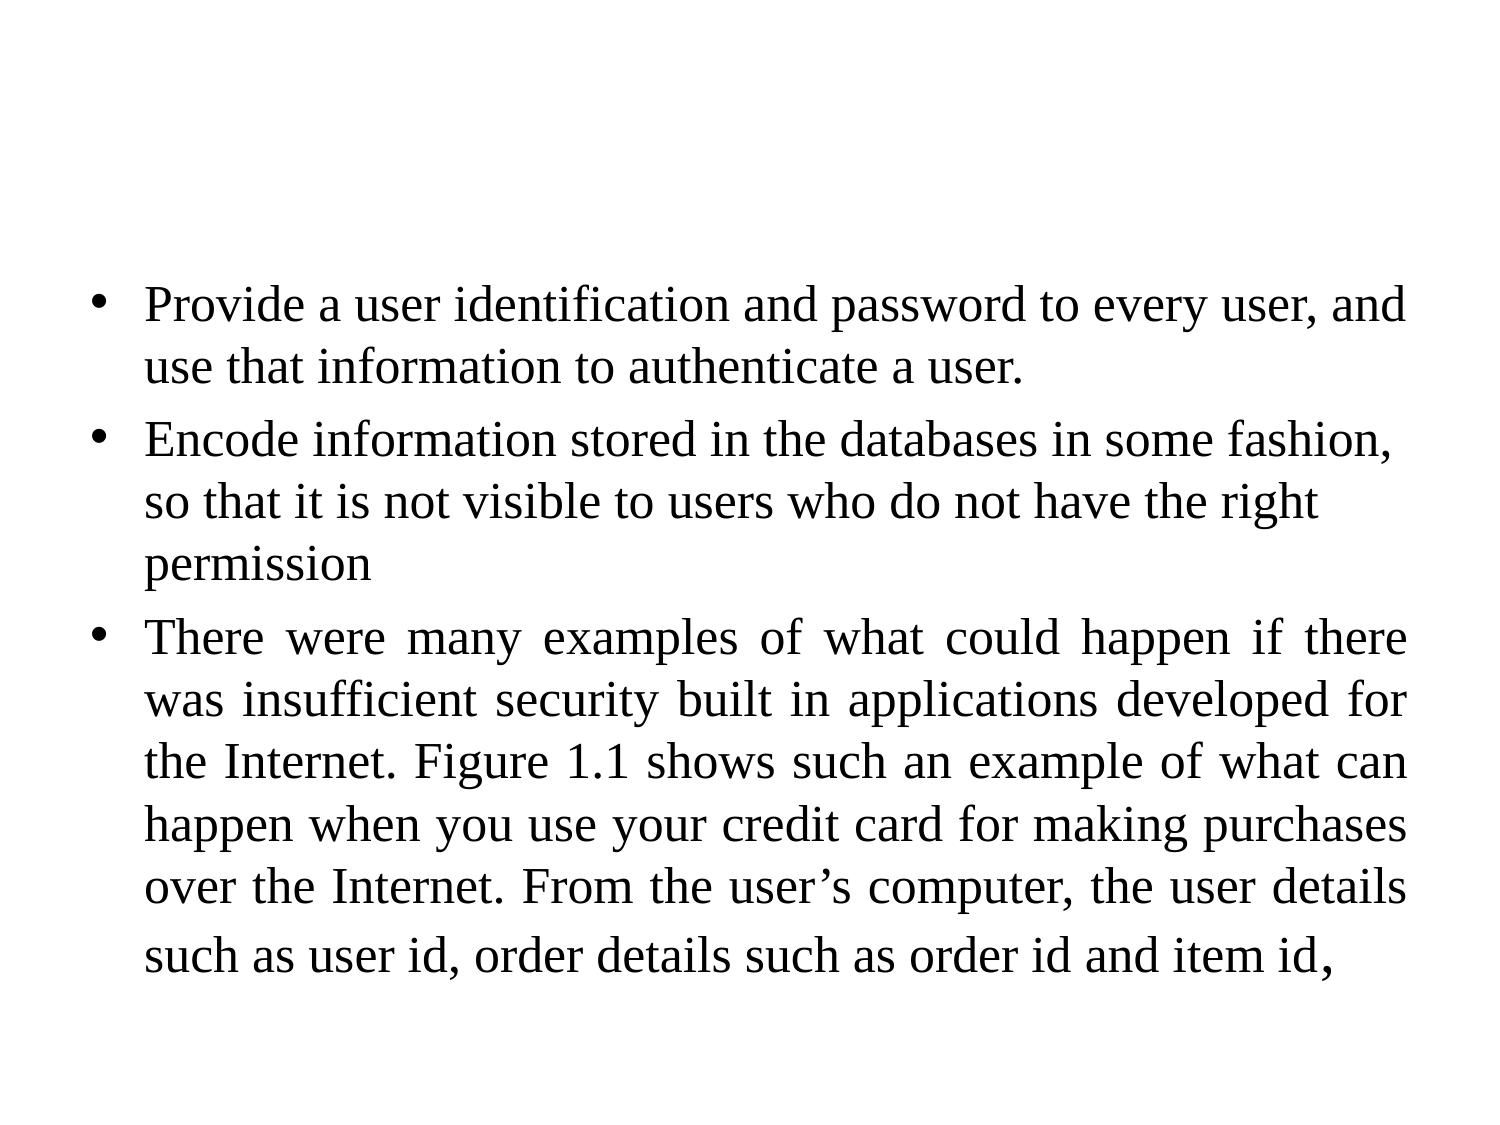

Provide a user identification and password to every user, and use that information to authenticate a user.
Encode information stored in the databases in some fashion, so that it is not visible to users who do not have the right permission
There were many examples of what could happen if there was insufficient security built in applications developed for the Internet. Figure 1.1 shows such an example of what can happen when you use your credit card for making purchases over the Internet. From the user’s computer, the user details such as user id, order details such as order id and item id,